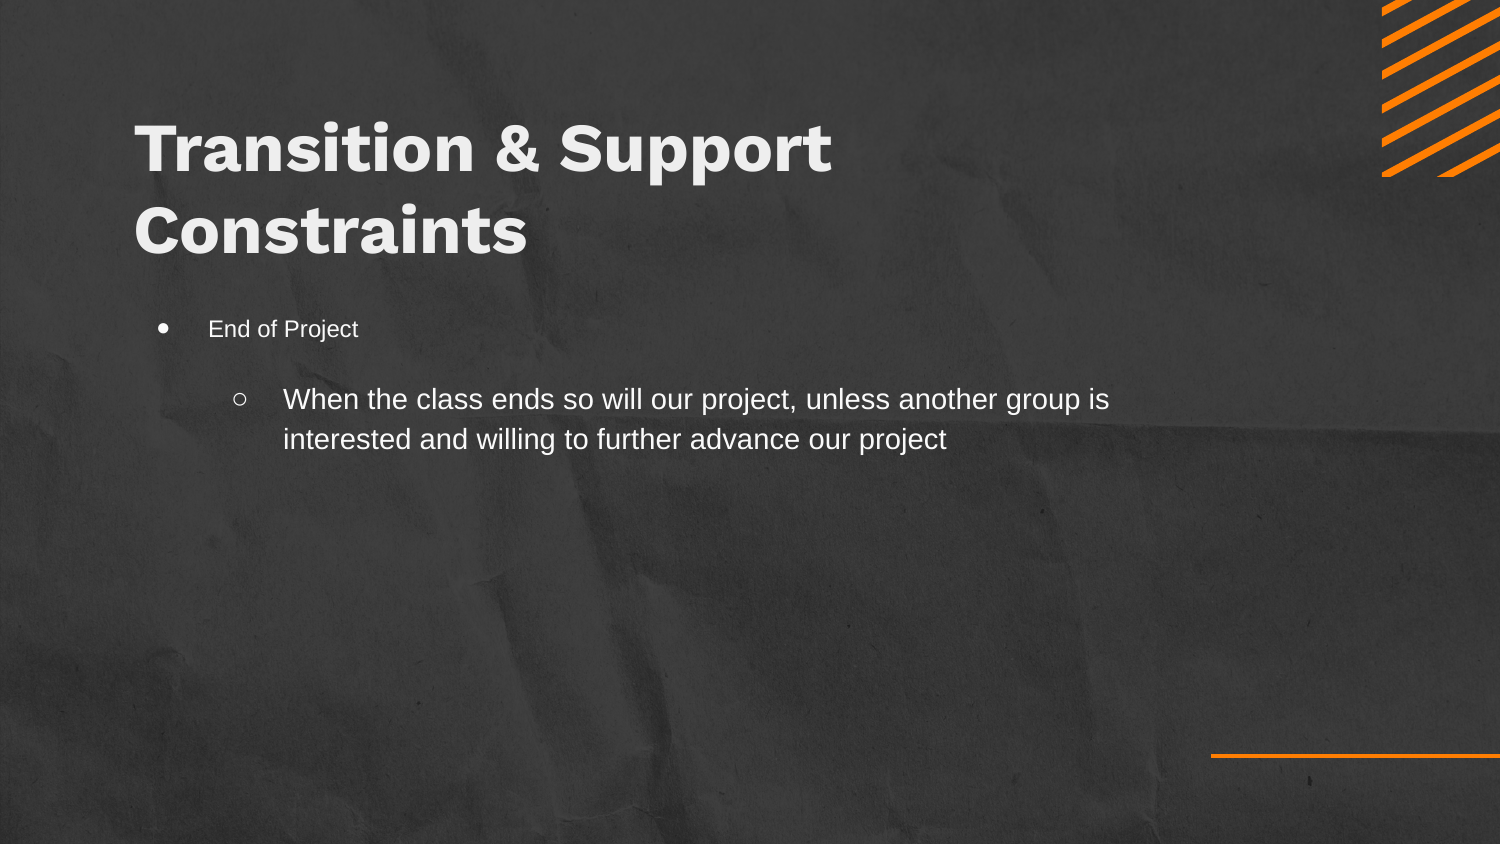

# Transition & Support Constraints
End of Project
When the class ends so will our project, unless another group is interested and willing to further advance our project